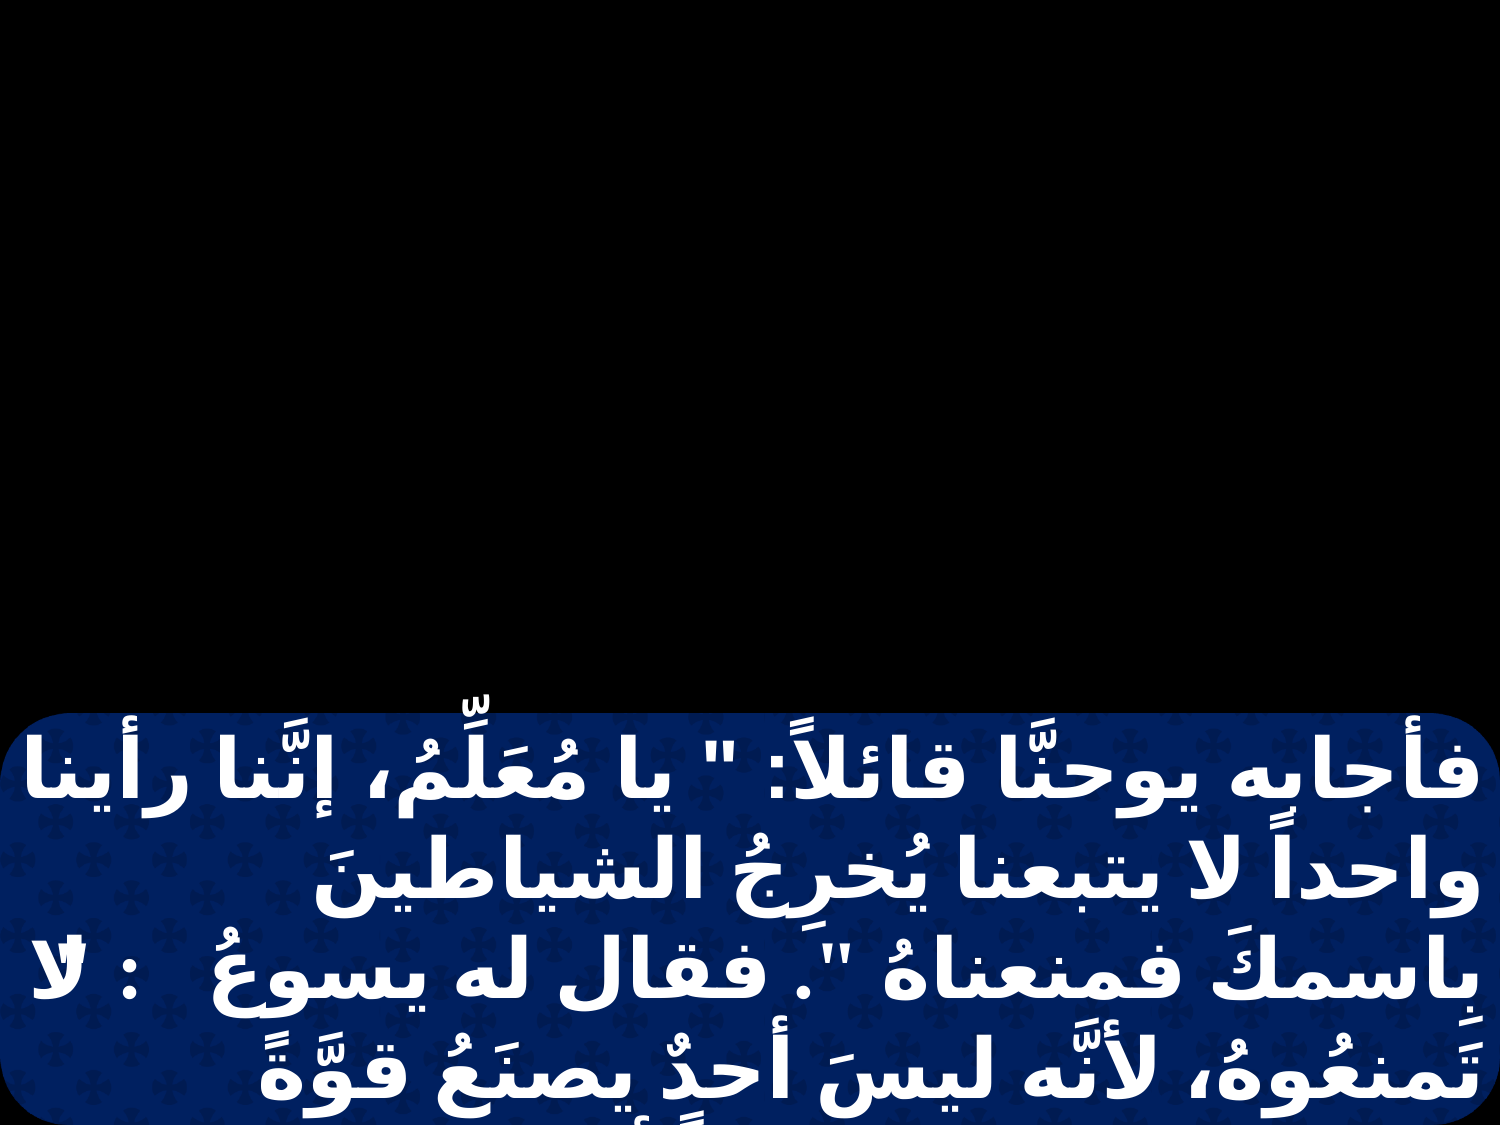

فأجابه يوحنَّا قائلاً: " يا مُعَلِّمُ، إنَّنا رأينا واحداً لا يتبعنا يُخرِجُ الشياطينَ بِاسمكَ فمنعناهُ ". فقال له يسوعُ: " لا تَمنعُوهُ، لأنَّه ليسَ أحدٌ يصنَعُ قوَّةً بِاسمي ويقدر سريعاً أن يقولَ عليَّ سوءاً. لأنَّه مَن